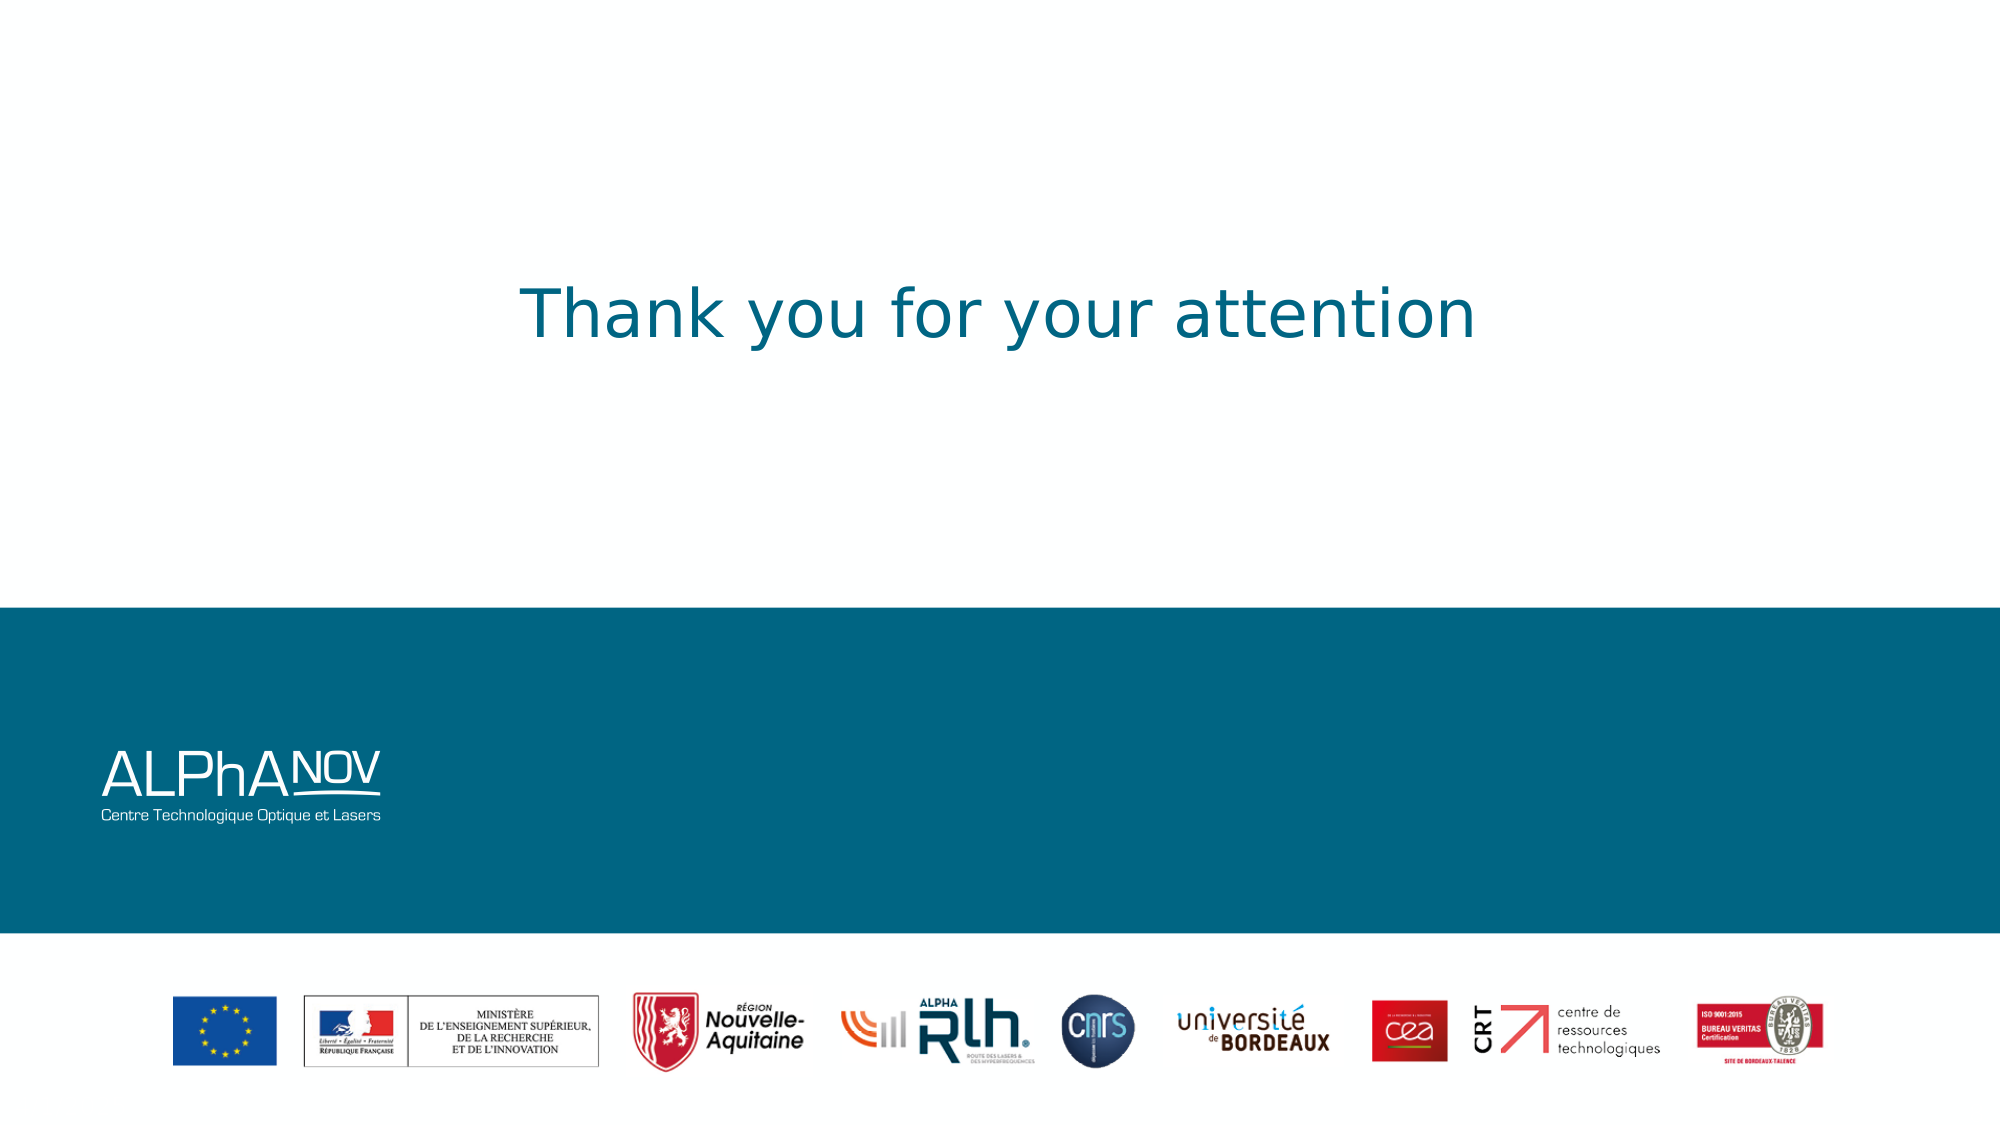

Thank you for your attention

8
4/1/2025